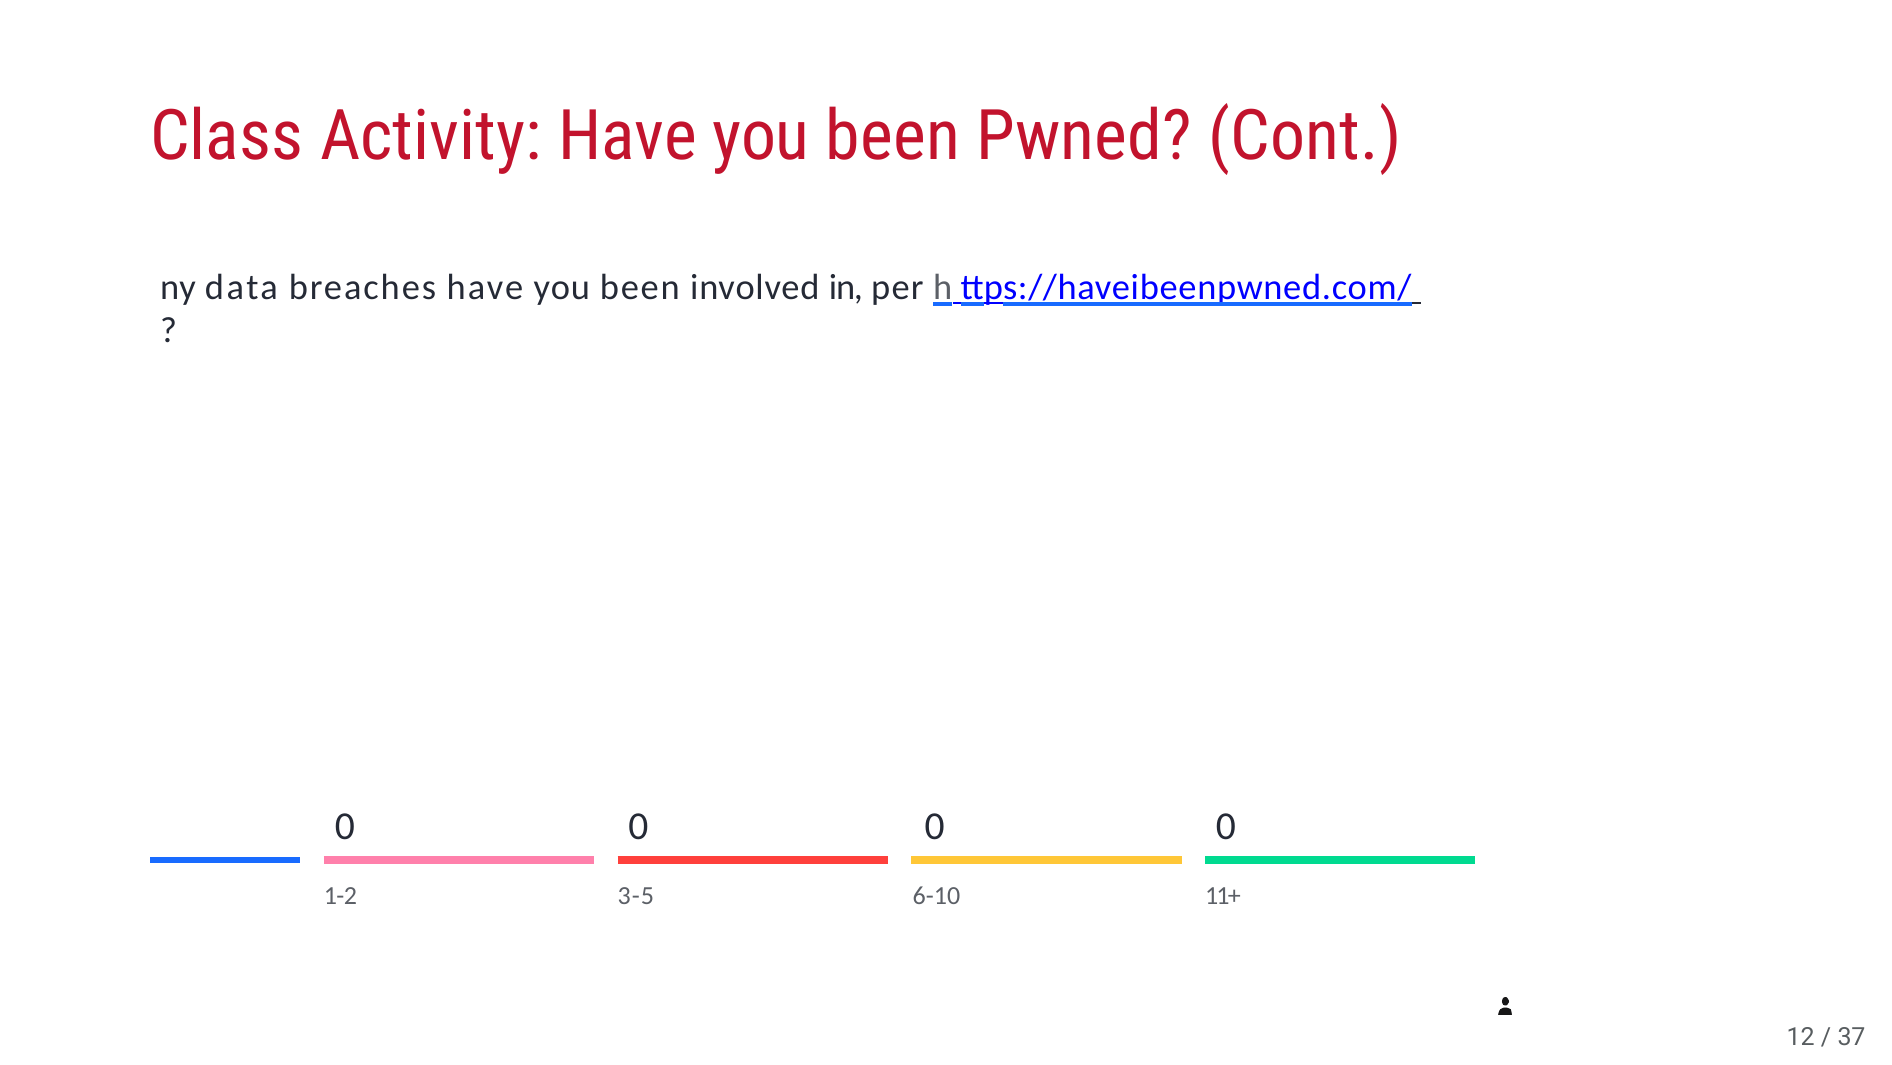

# Class Activity: Have you been Pwned? (Cont.)
ny data breaches have you been involved in, per h ttps://haveibeenpwned.com/ ?
| 0 |  | 0 |  | 0 |  | 0 |
| --- | --- | --- | --- | --- | --- | --- |
| 1-2 |  | 3-5 |  | 6-10 |  | 11+ |

12 / 37